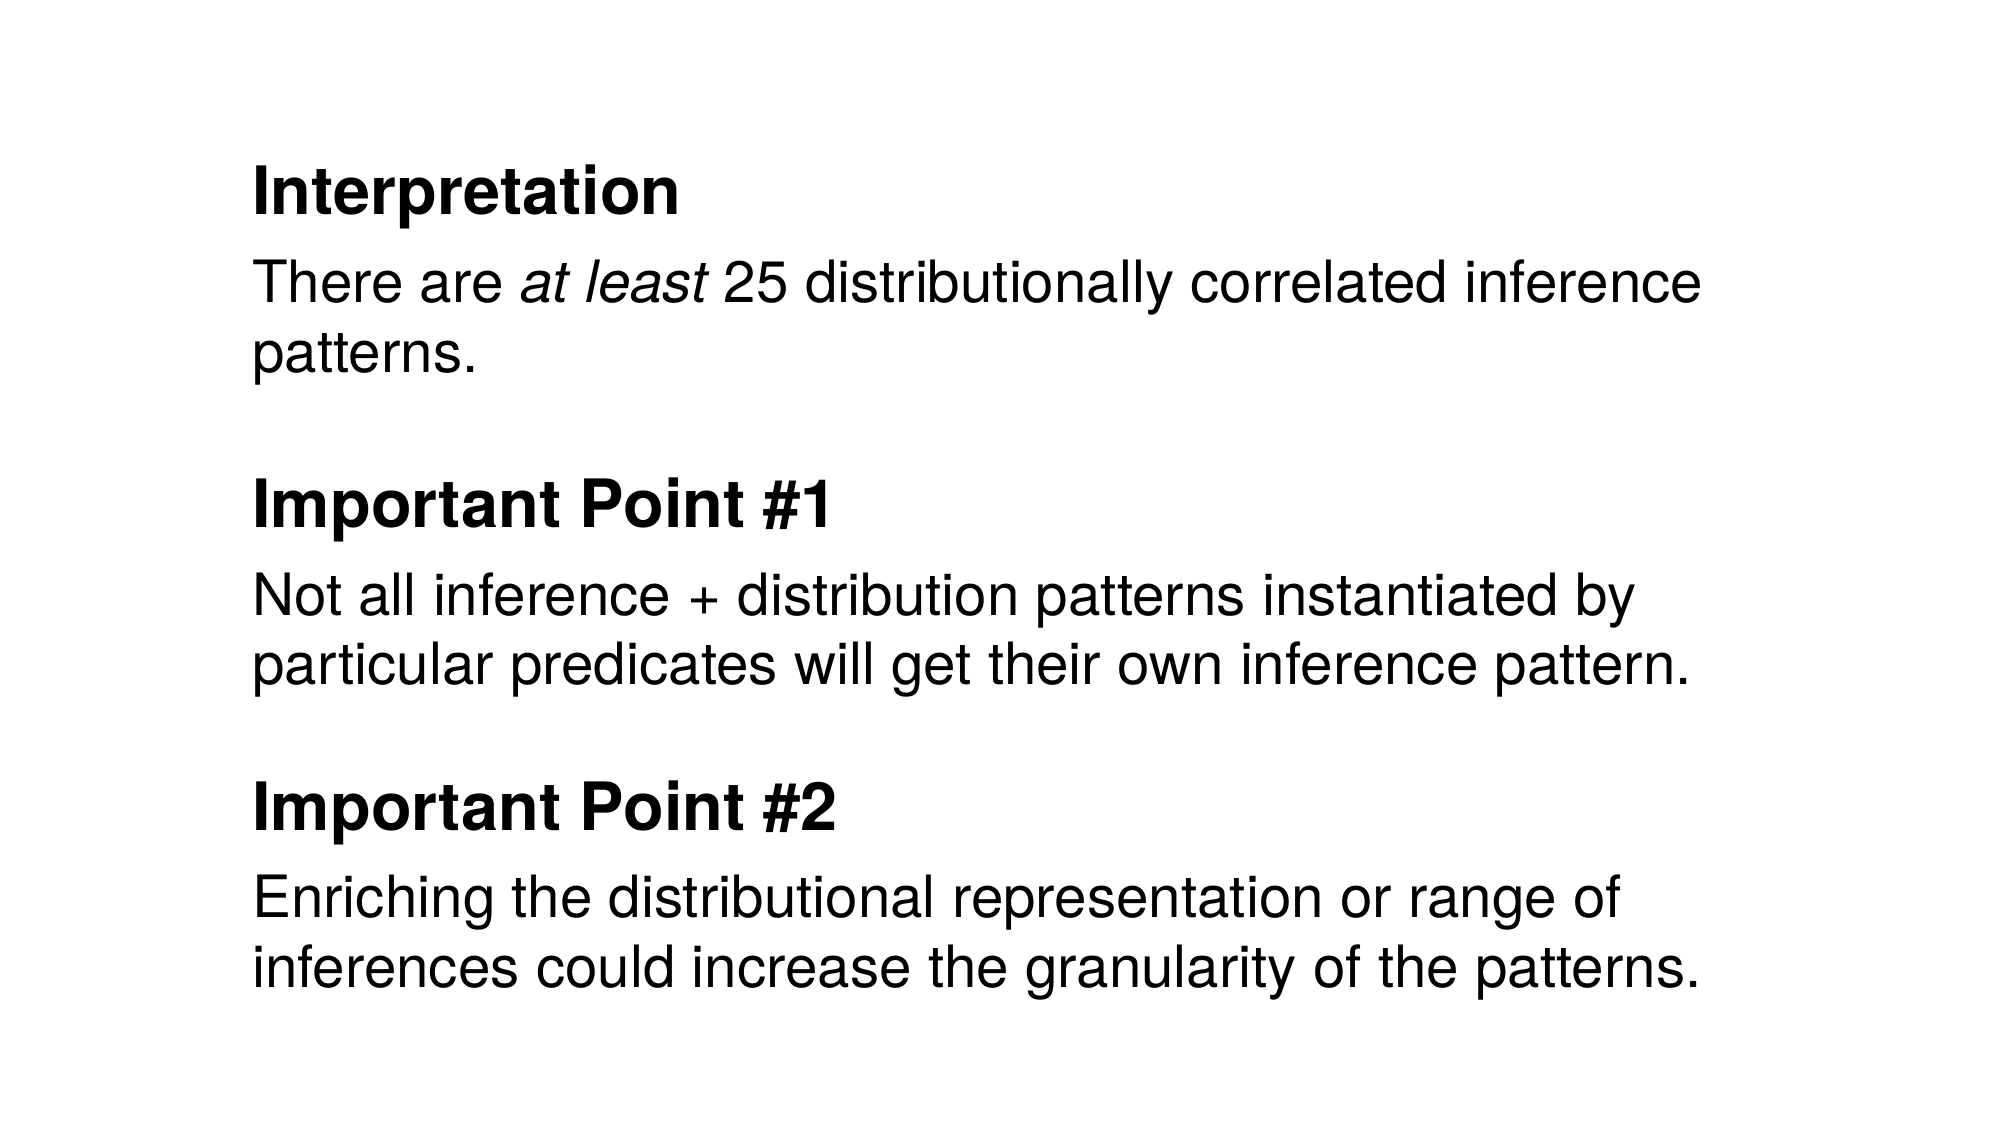

Interpretation
There are at least 25 distributionally correlated inference patterns.
Important Point #1
Not all inference + distribution patterns instantiated by particular predicates will get their own inference pattern.
Important Point #2
Enriching the distributional representation or range of inferences could increase the granularity of the patterns.